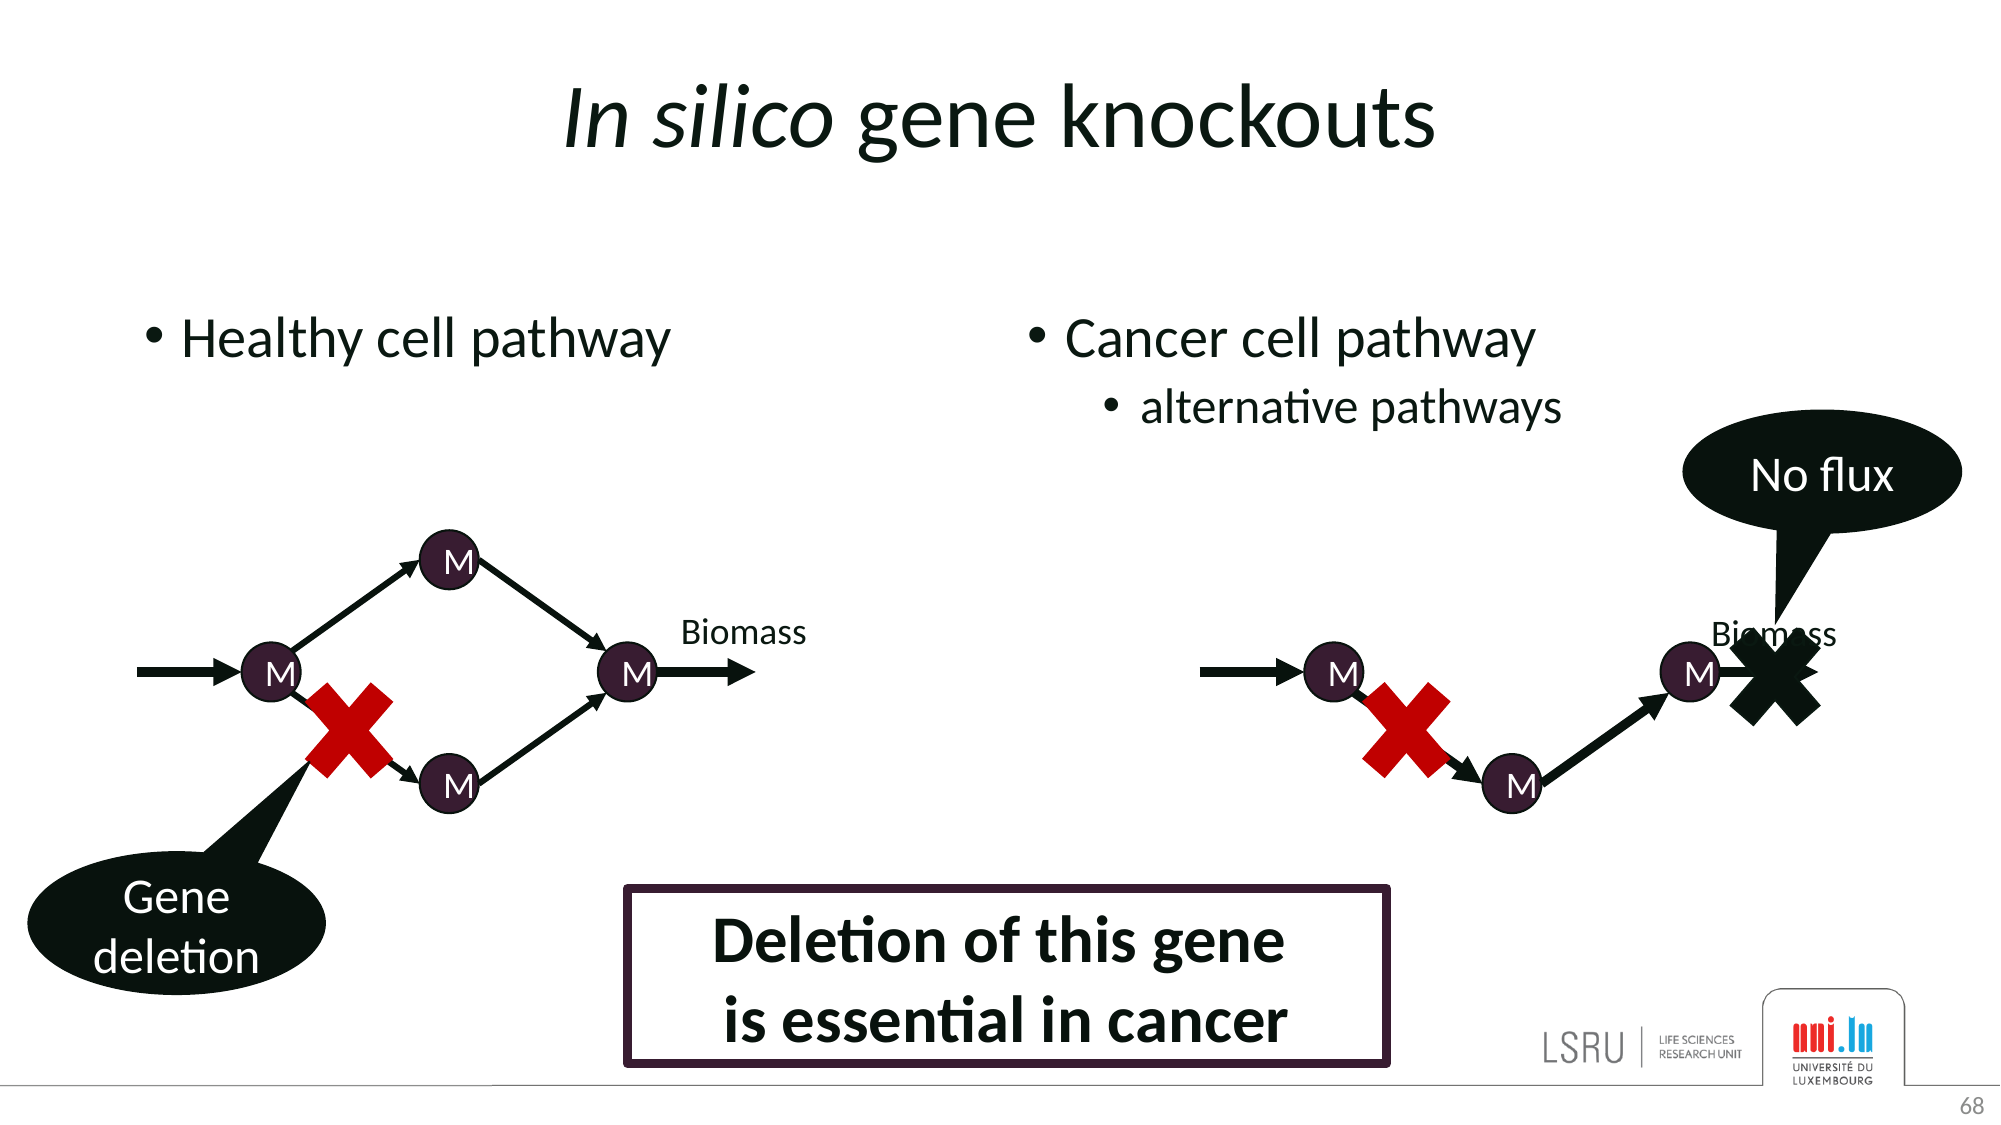

# In silico gene knockouts
Healthy cell pathway
Cancer cell pathway
alternative pathways
No flux
M
Biomass
Biomass

M
M
M
M

M
M
Gene deletion
Deletion of this gene
is essential in cancer
Metabolite
M
Reaction flux
(regulated by genes)
68